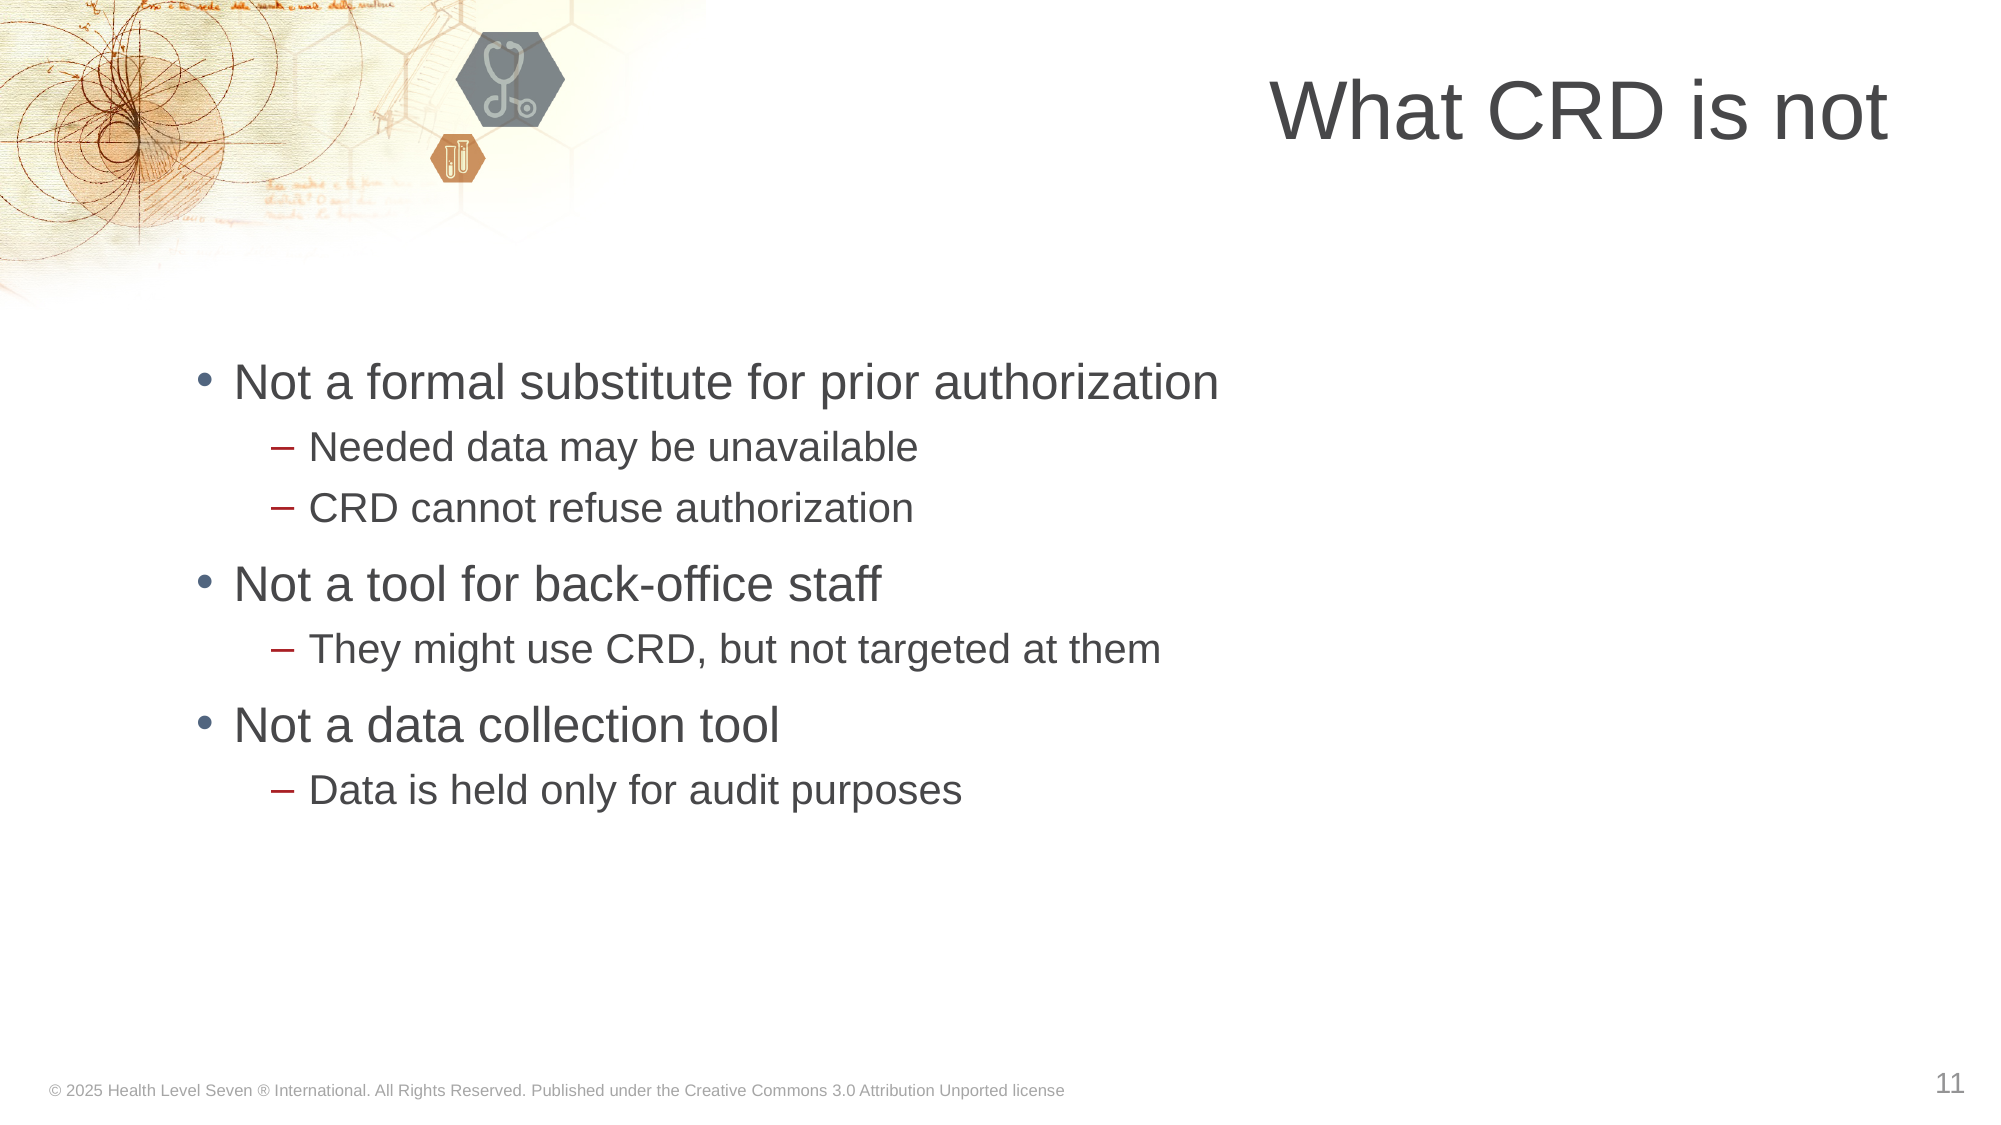

# What CRD is not
Not a formal substitute for prior authorization
Needed data may be unavailable
CRD cannot refuse authorization
Not a tool for back-office staff
They might use CRD, but not targeted at them
Not a data collection tool
Data is held only for audit purposes
11